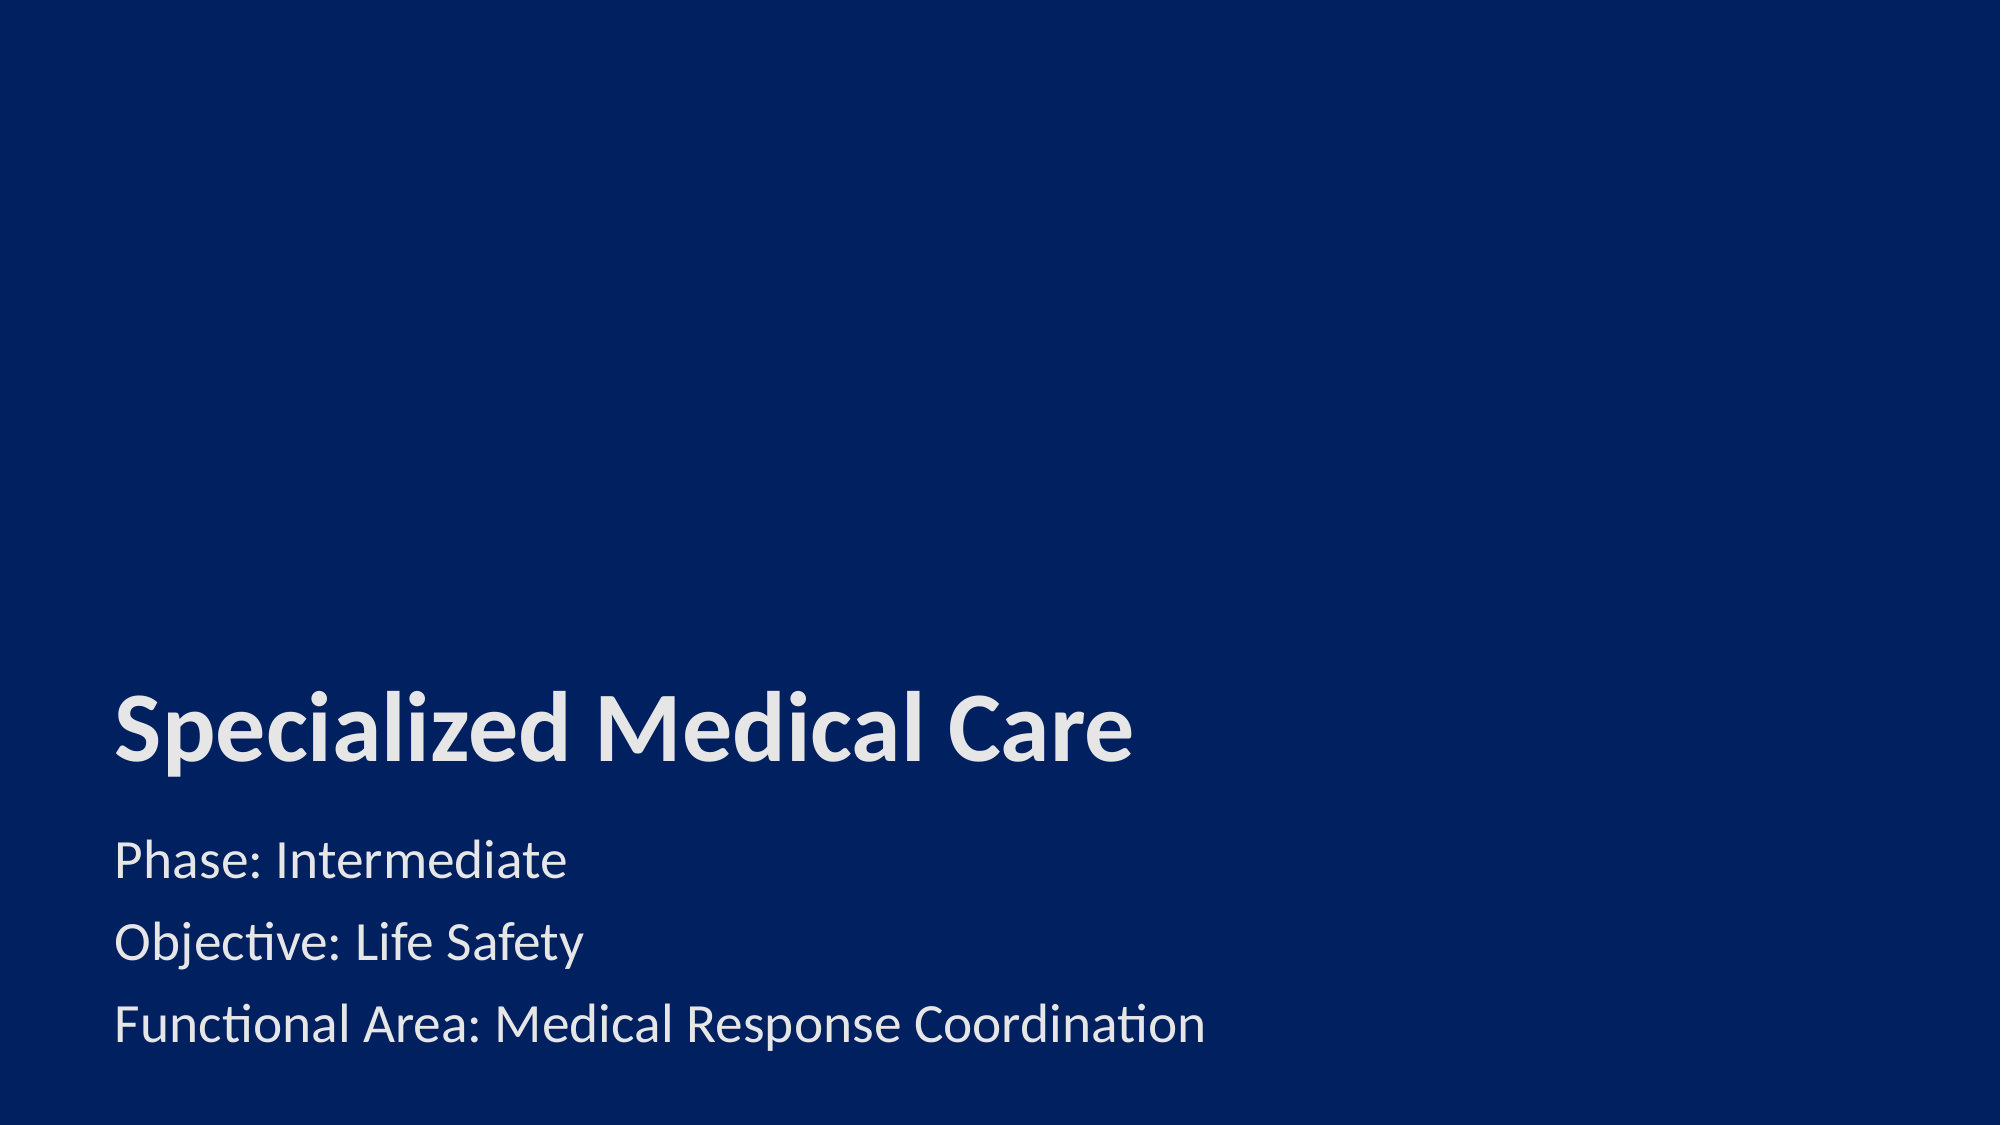

# Specialized Medical Care
Phase: Intermediate
Objective: Life Safety
Functional Area: Medical Response Coordination